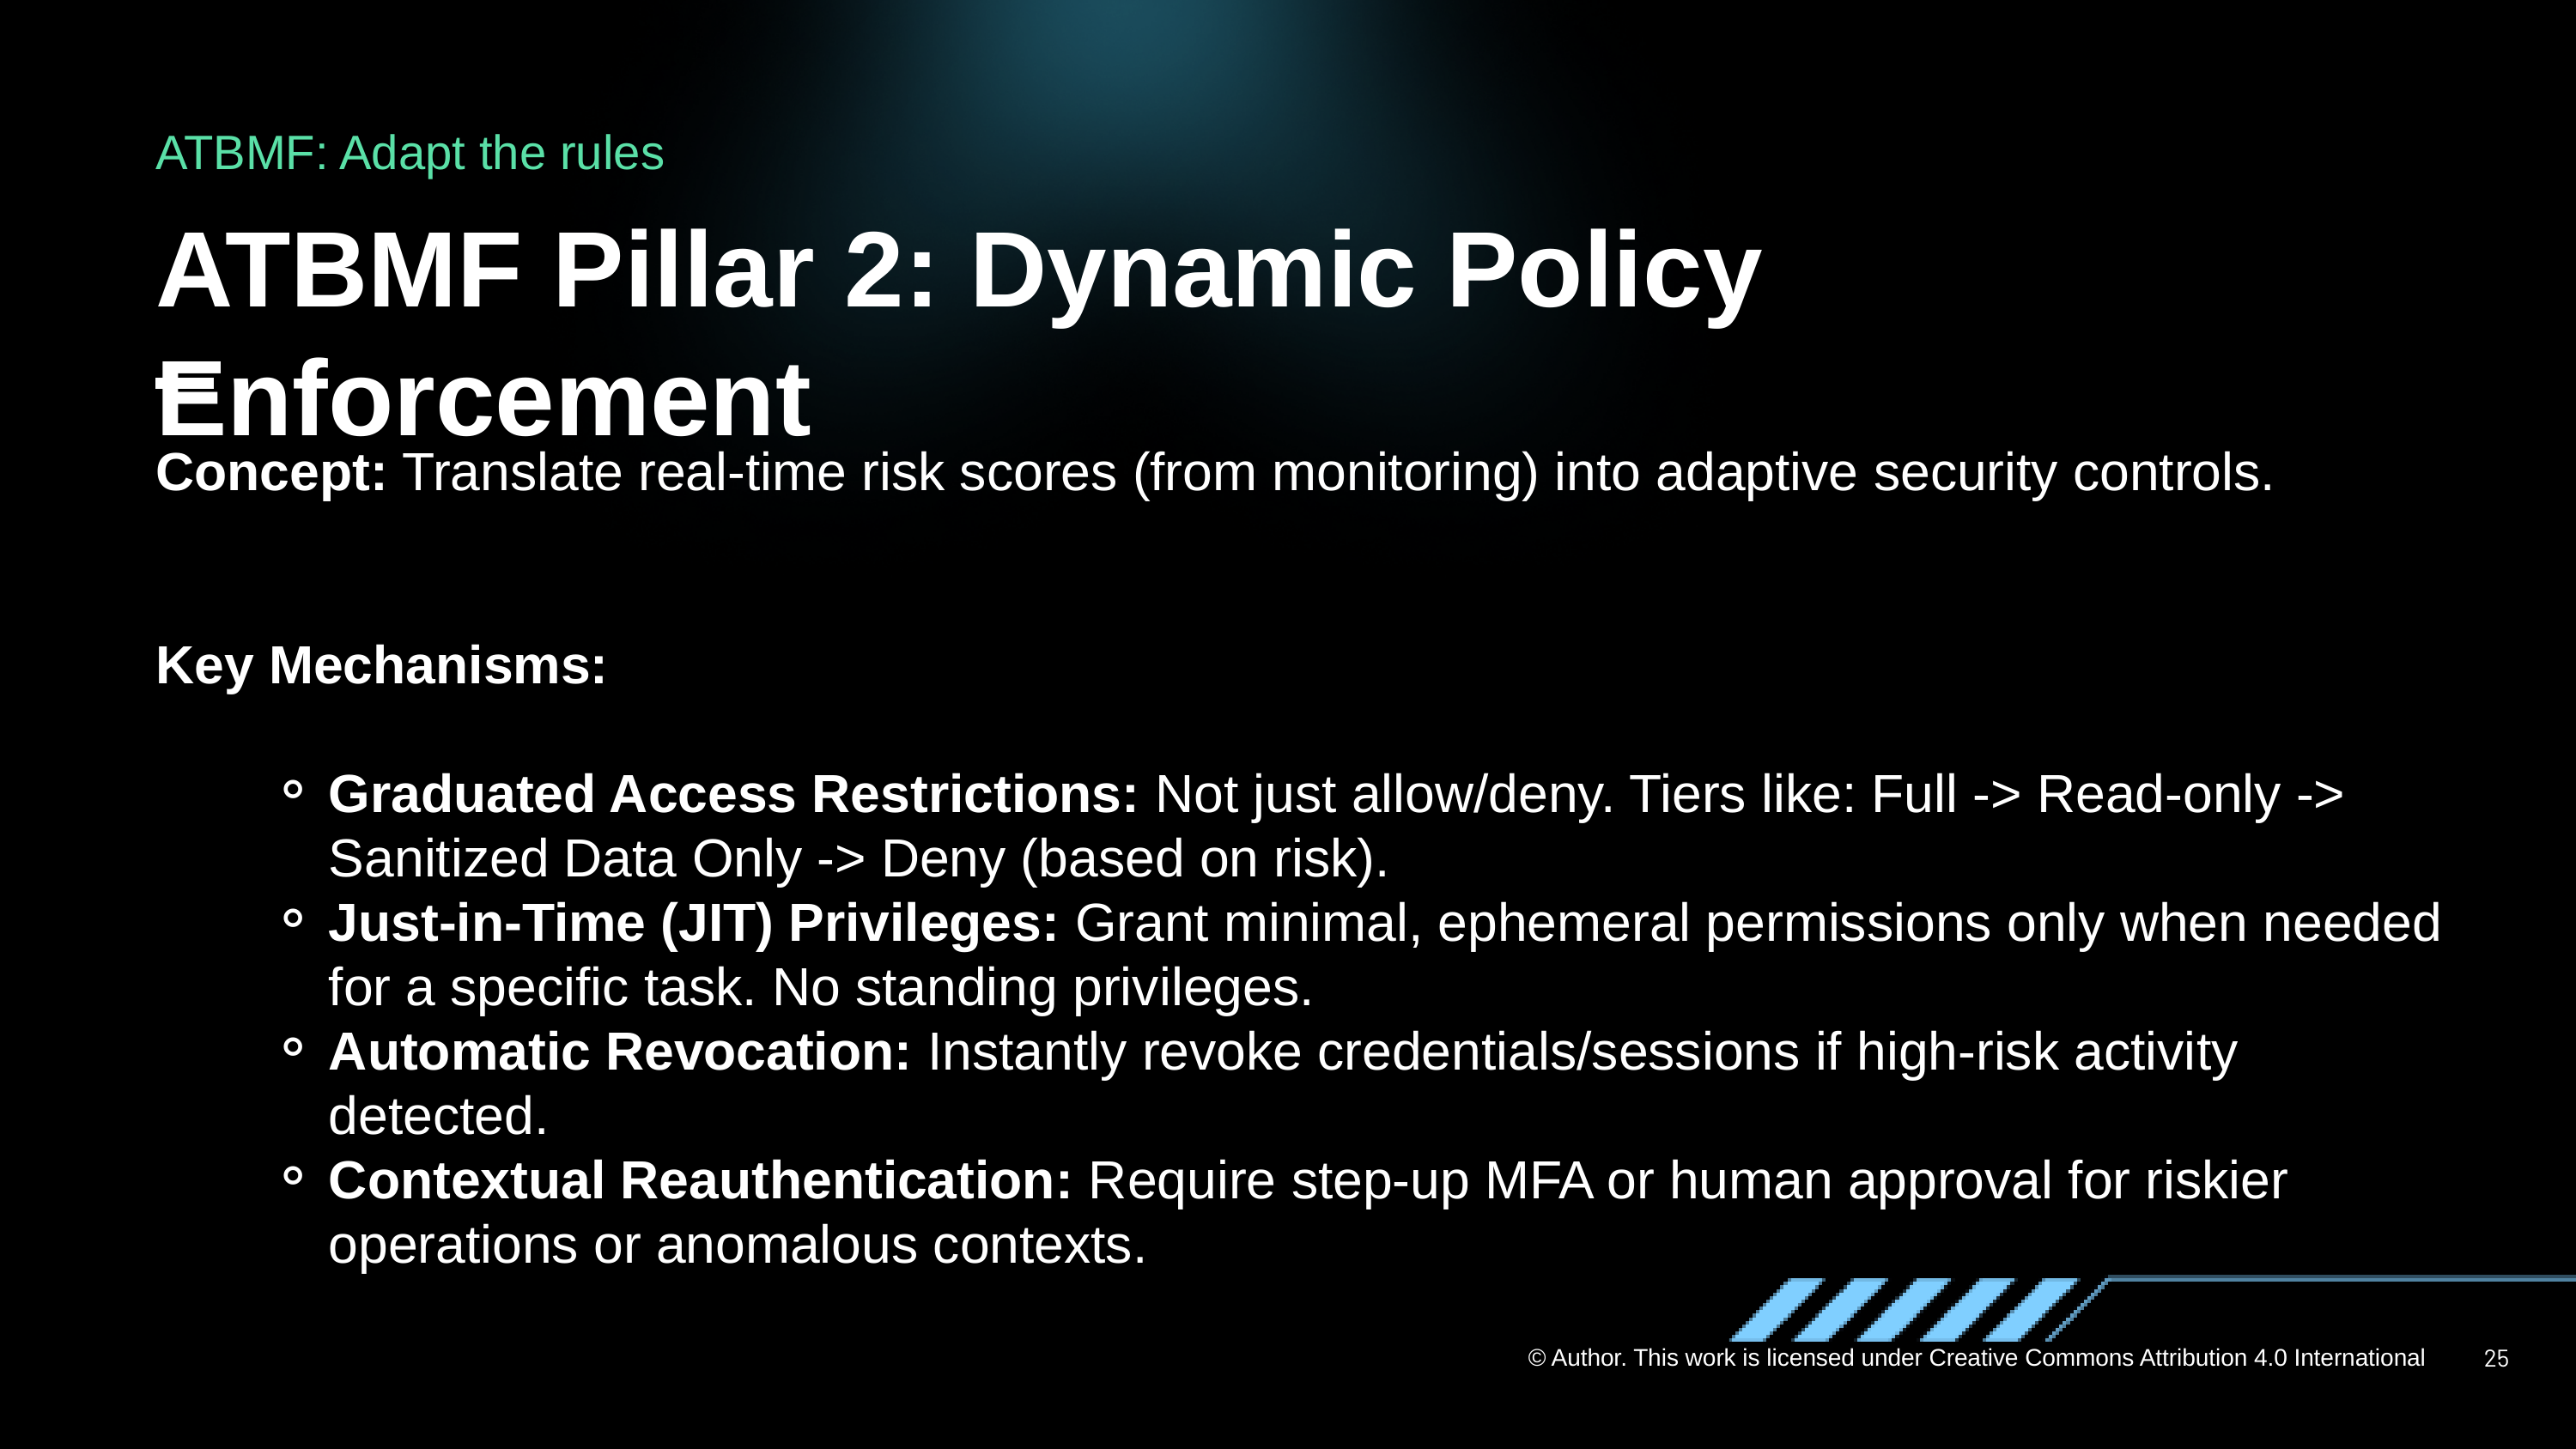

ATBMF: Adapt the rules

ATBMF Pillar 2: Dynamic Policy Enforcement

Concept: Translate real-time risk scores (from monitoring) into adaptive security controls.

Key Mechanisms:

Graduated Access Restrictions: Not just allow/deny. Tiers like: Full -> Read-only -> Sanitized Data Only -> Deny (based on risk).
Just-in-Time (JIT) Privileges: Grant minimal, ephemeral permissions only when needed for a specific task. No standing privileges.
Automatic Revocation: Instantly revoke credentials/sessions if high-risk activity detected.
Contextual Reauthentication: Require step-up MFA or human approval for riskier operations or anomalous contexts.

© Author. This work is licensed under Creative Commons Attribution 4.0 International

25